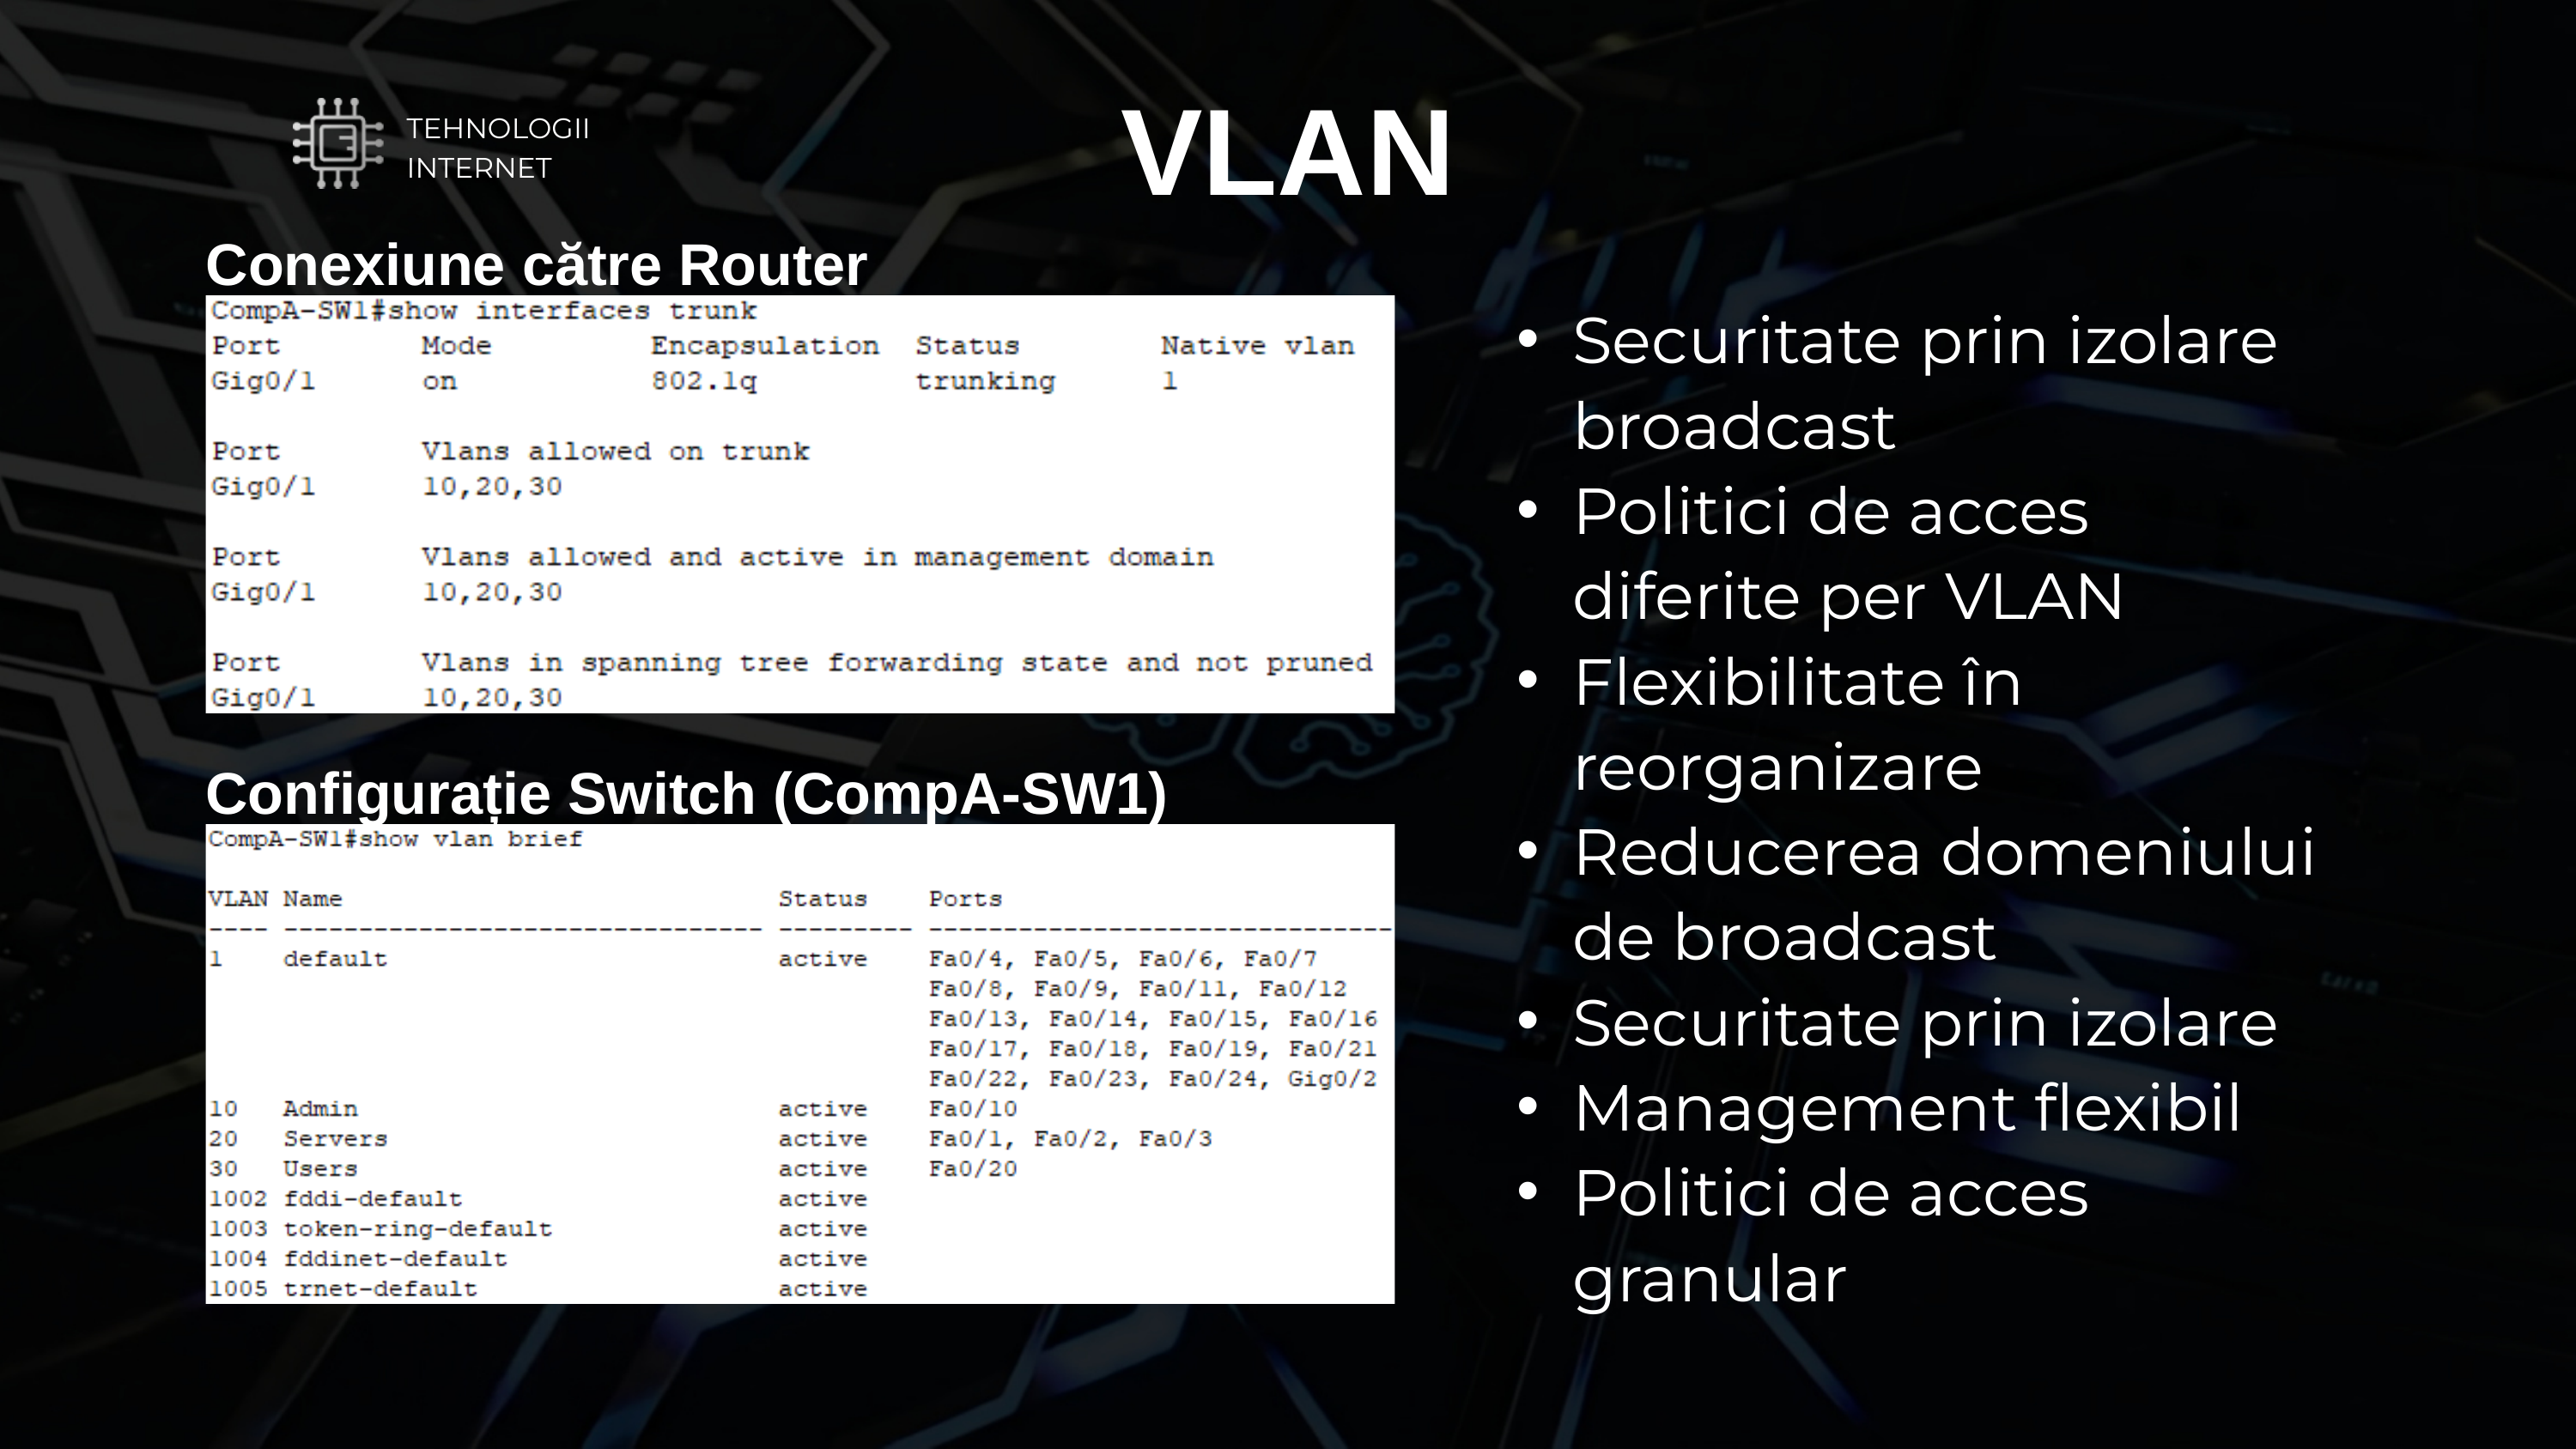

VLAN

TEHNOLOGII INTERNET
Conexiune către Router
Securitate prin izolare broadcast
Politici de acces diferite per VLAN
Flexibilitate în reorganizare
Reducerea domeniului de broadcast
Securitate prin izolare
Management flexibil
Politici de acces granular

Configurație Switch (CompA-SW1)